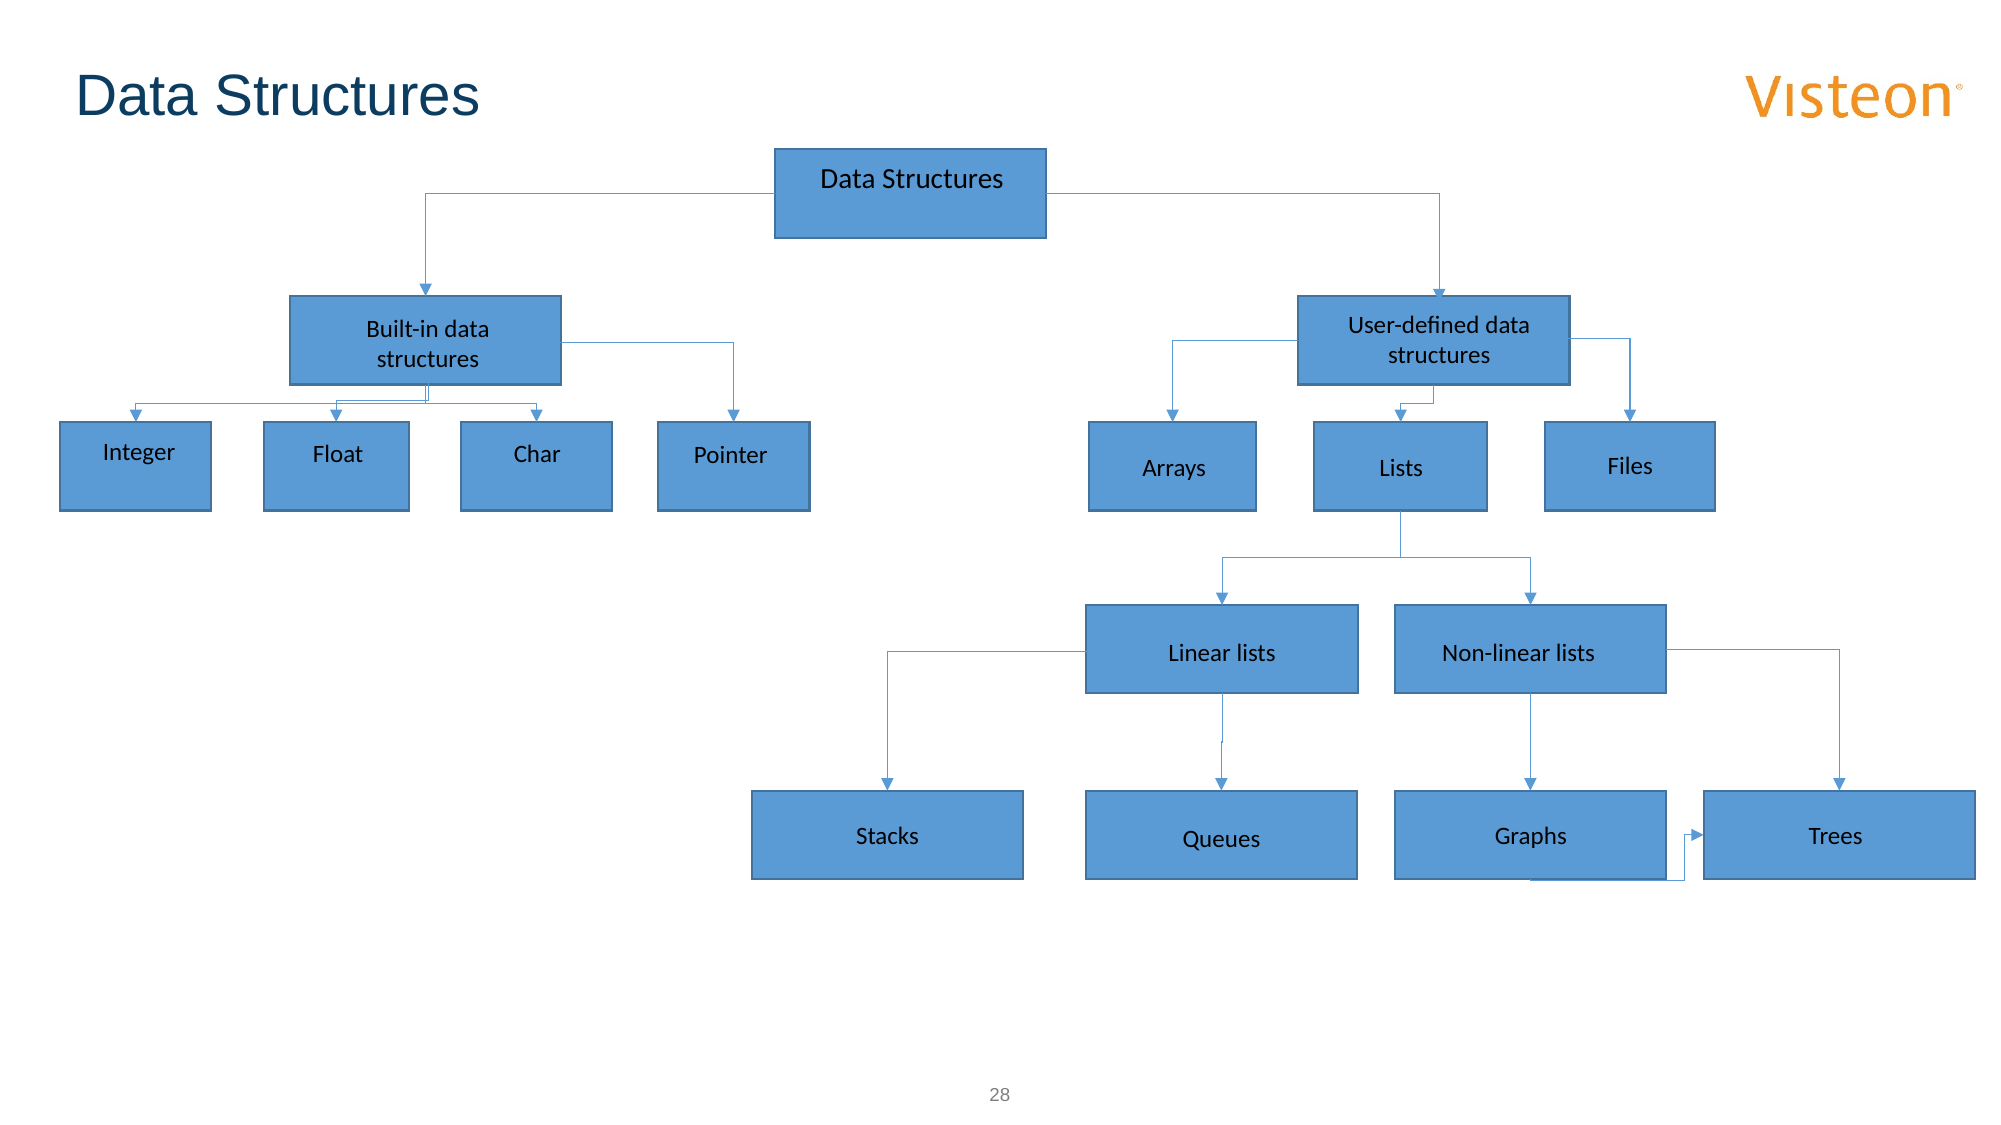

# Data Structures

Data Structures

User-defined data structures
Built-in data structures

Integer
Char
Float
Pointer
Files
Arrays
Lists

Linear lists
Non-linear lists

Stacks
Graphs
Trees
Queues
28